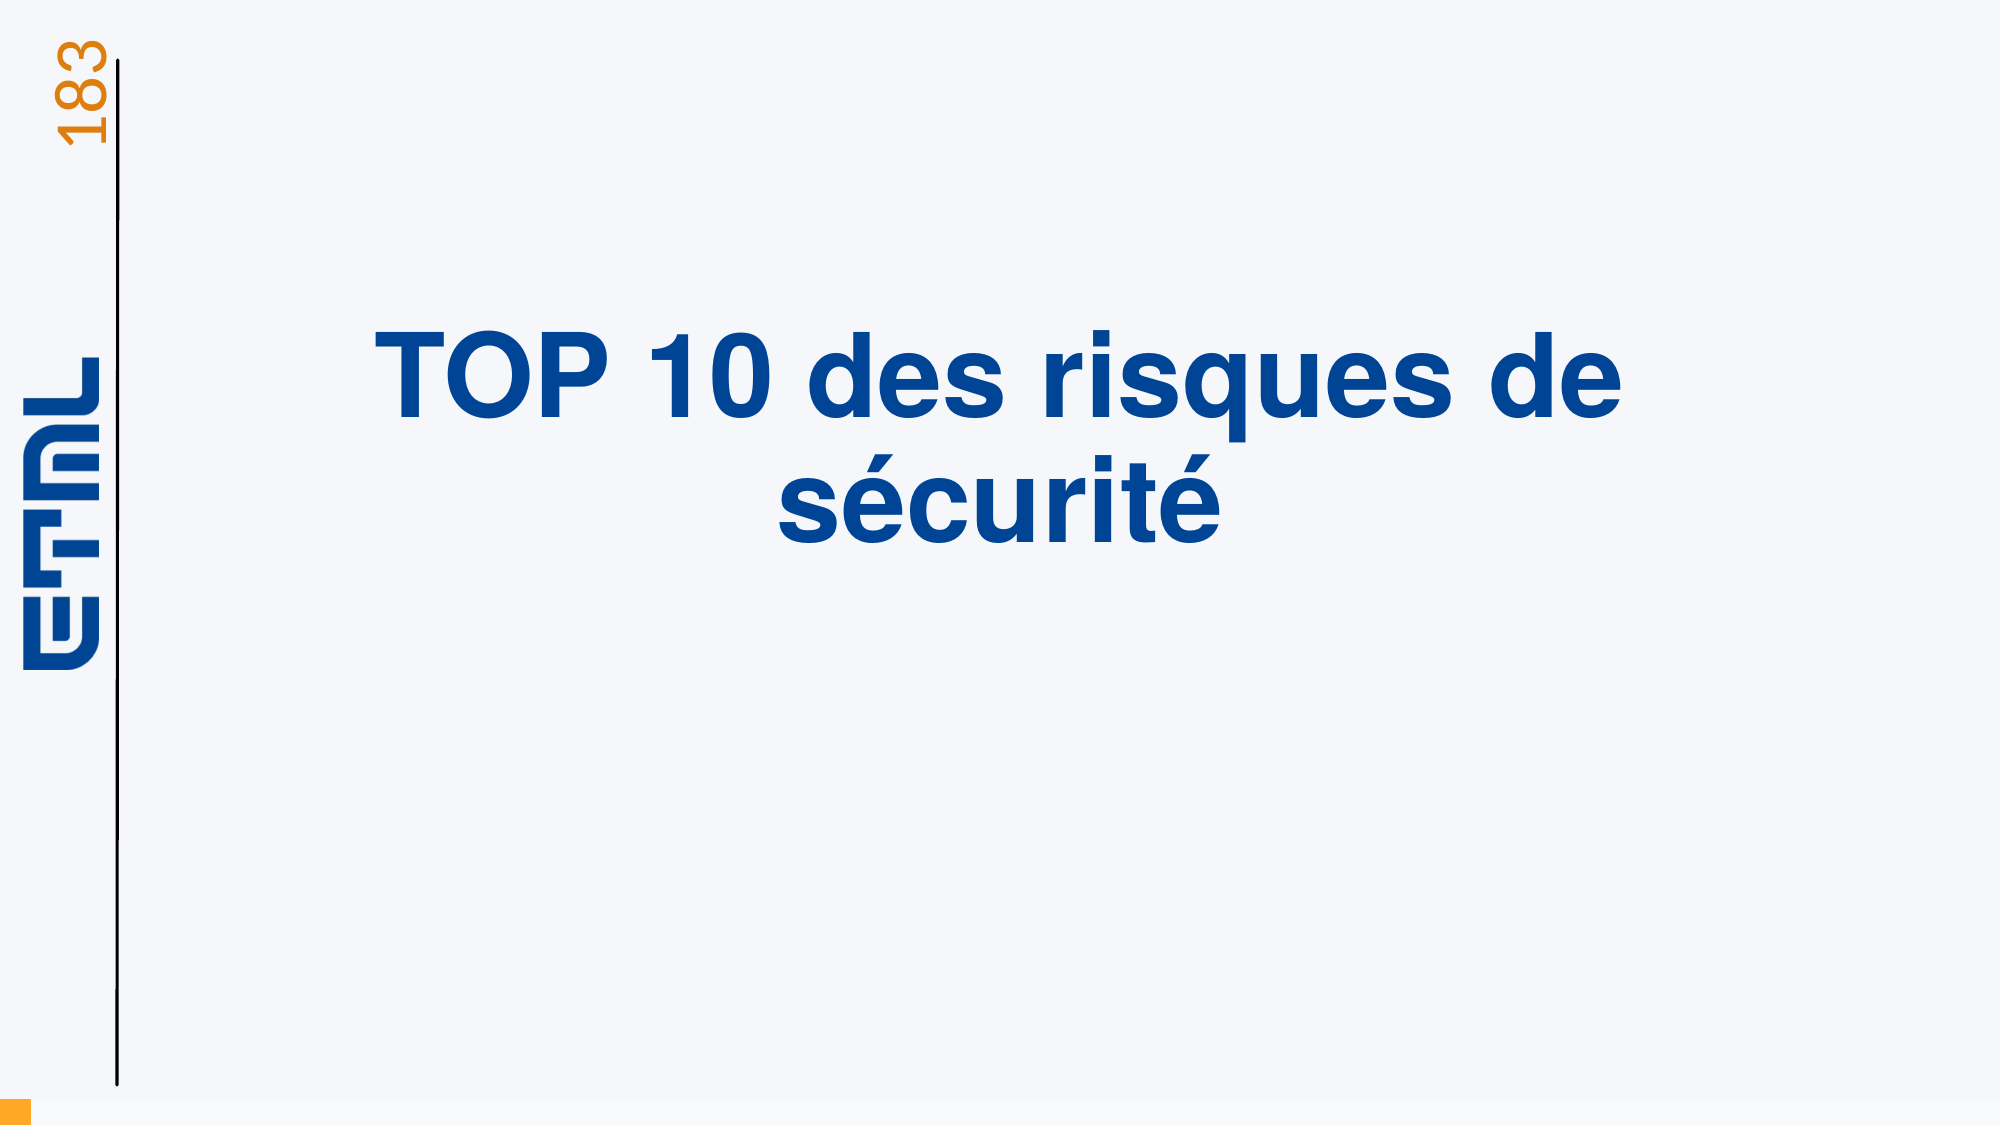

# TOP 10 des risques de sécurité